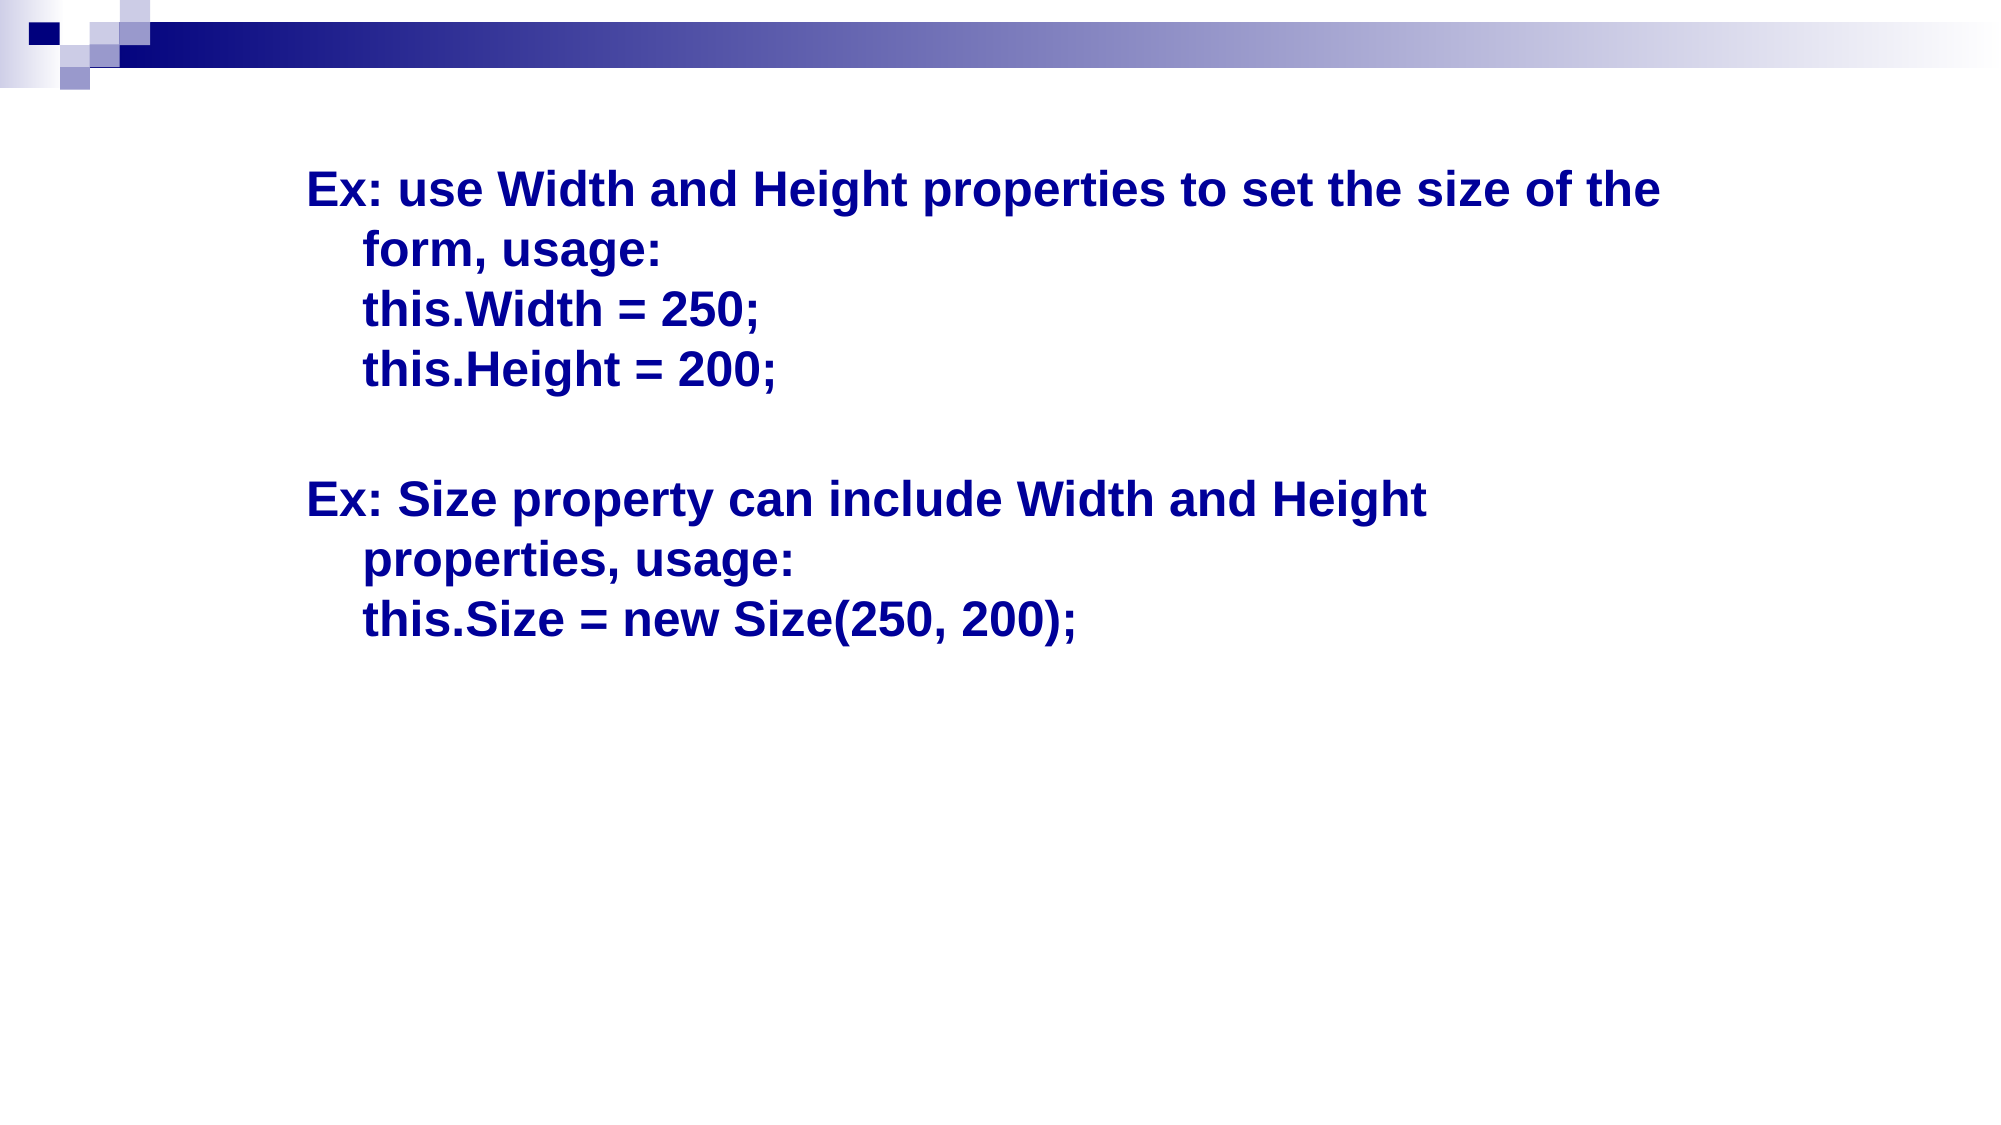

Ex: use Width and Height properties to set the size of the form, usage:
this.Width = 250;
this.Height = 200;
Ex: Size property can include Width and Height properties, usage:
this.Size = new Size(250, 200);